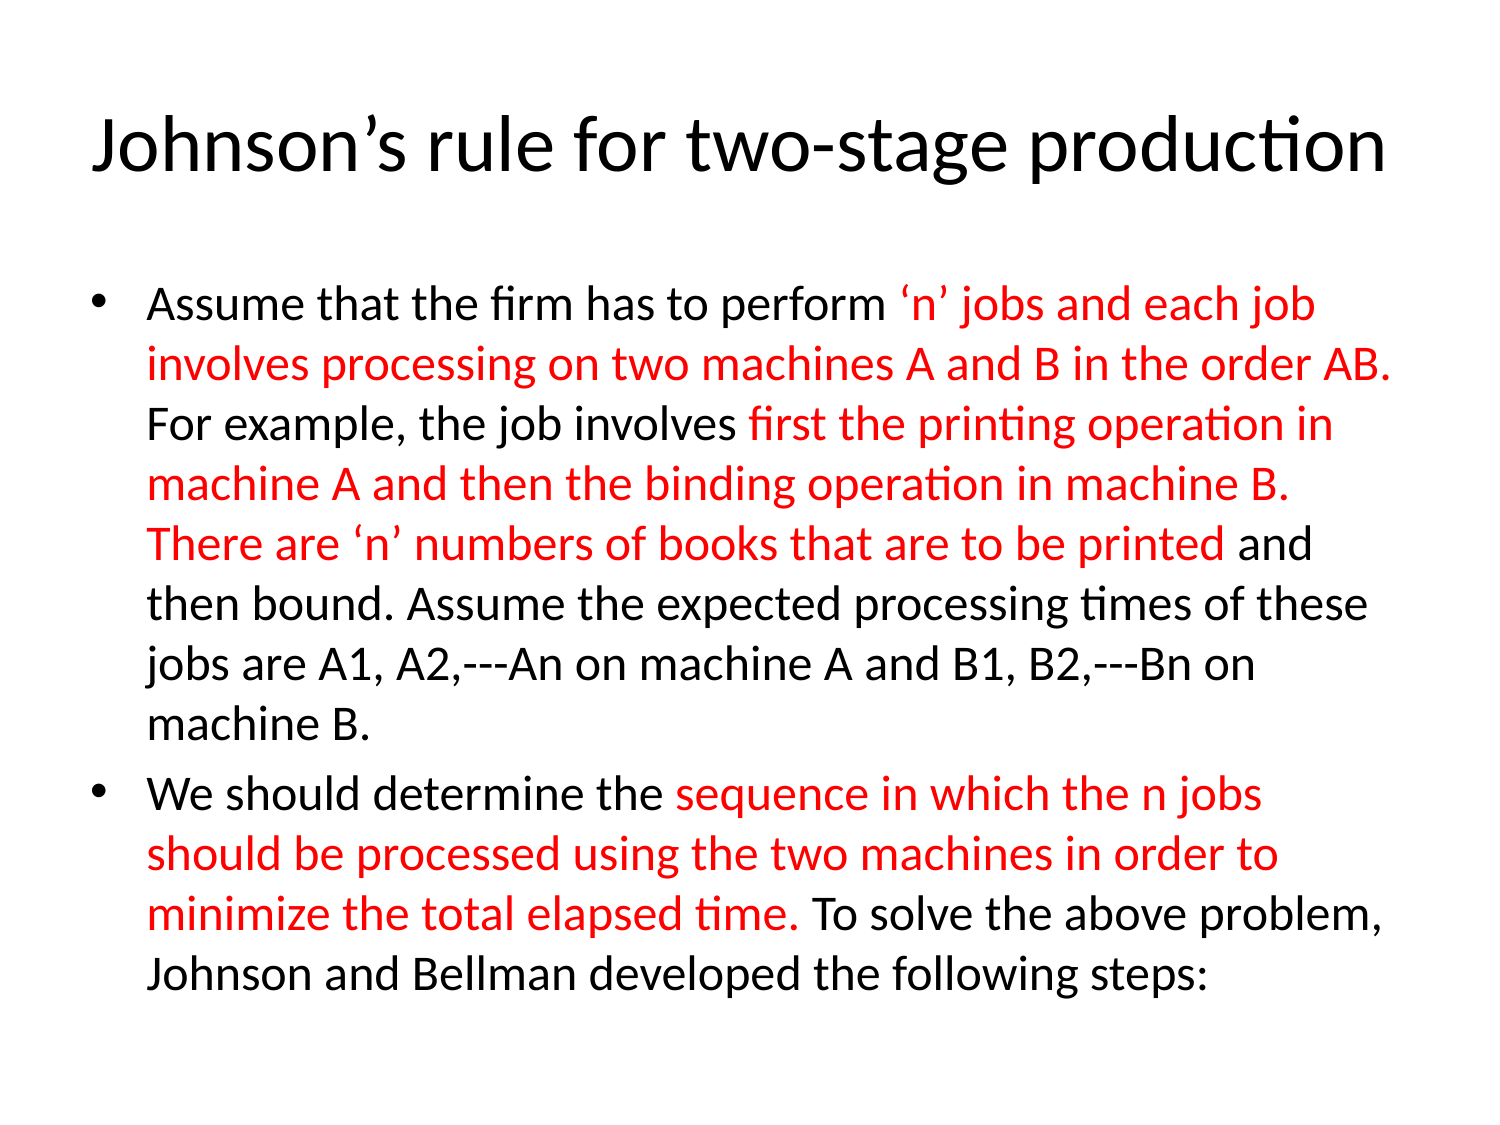

# Johnson’s rule for two-stage production
Assume that the firm has to perform ‘n’ jobs and each job involves processing on two machines A and B in the order AB. For example, the job involves first the printing operation in machine A and then the binding operation in machine B. There are ‘n’ numbers of books that are to be printed and then bound. Assume the expected processing times of these jobs are A1, A2,---An on machine A and B1, B2,---Bn on machine B.
We should determine the sequence in which the n jobs should be processed using the two machines in order to minimize the total elapsed time. To solve the above problem, Johnson and Bellman developed the following steps: